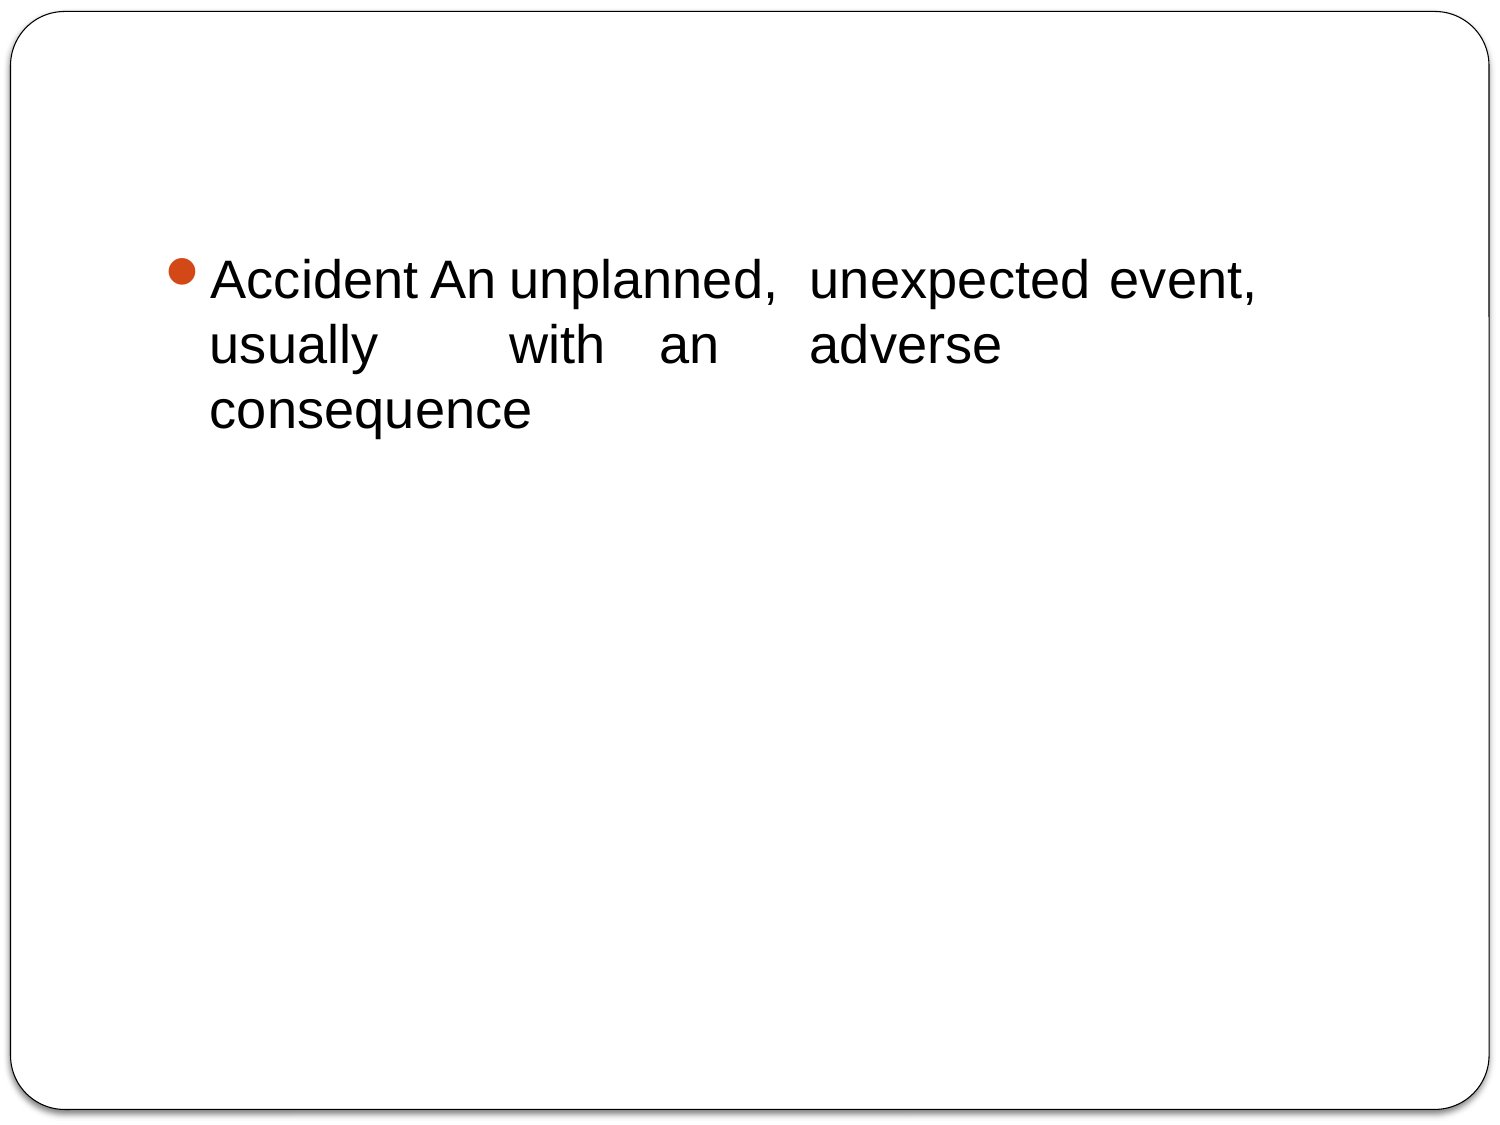

#
Accident An	unplanned,	unexpected	event,	usually	with	an	adverse	consequence